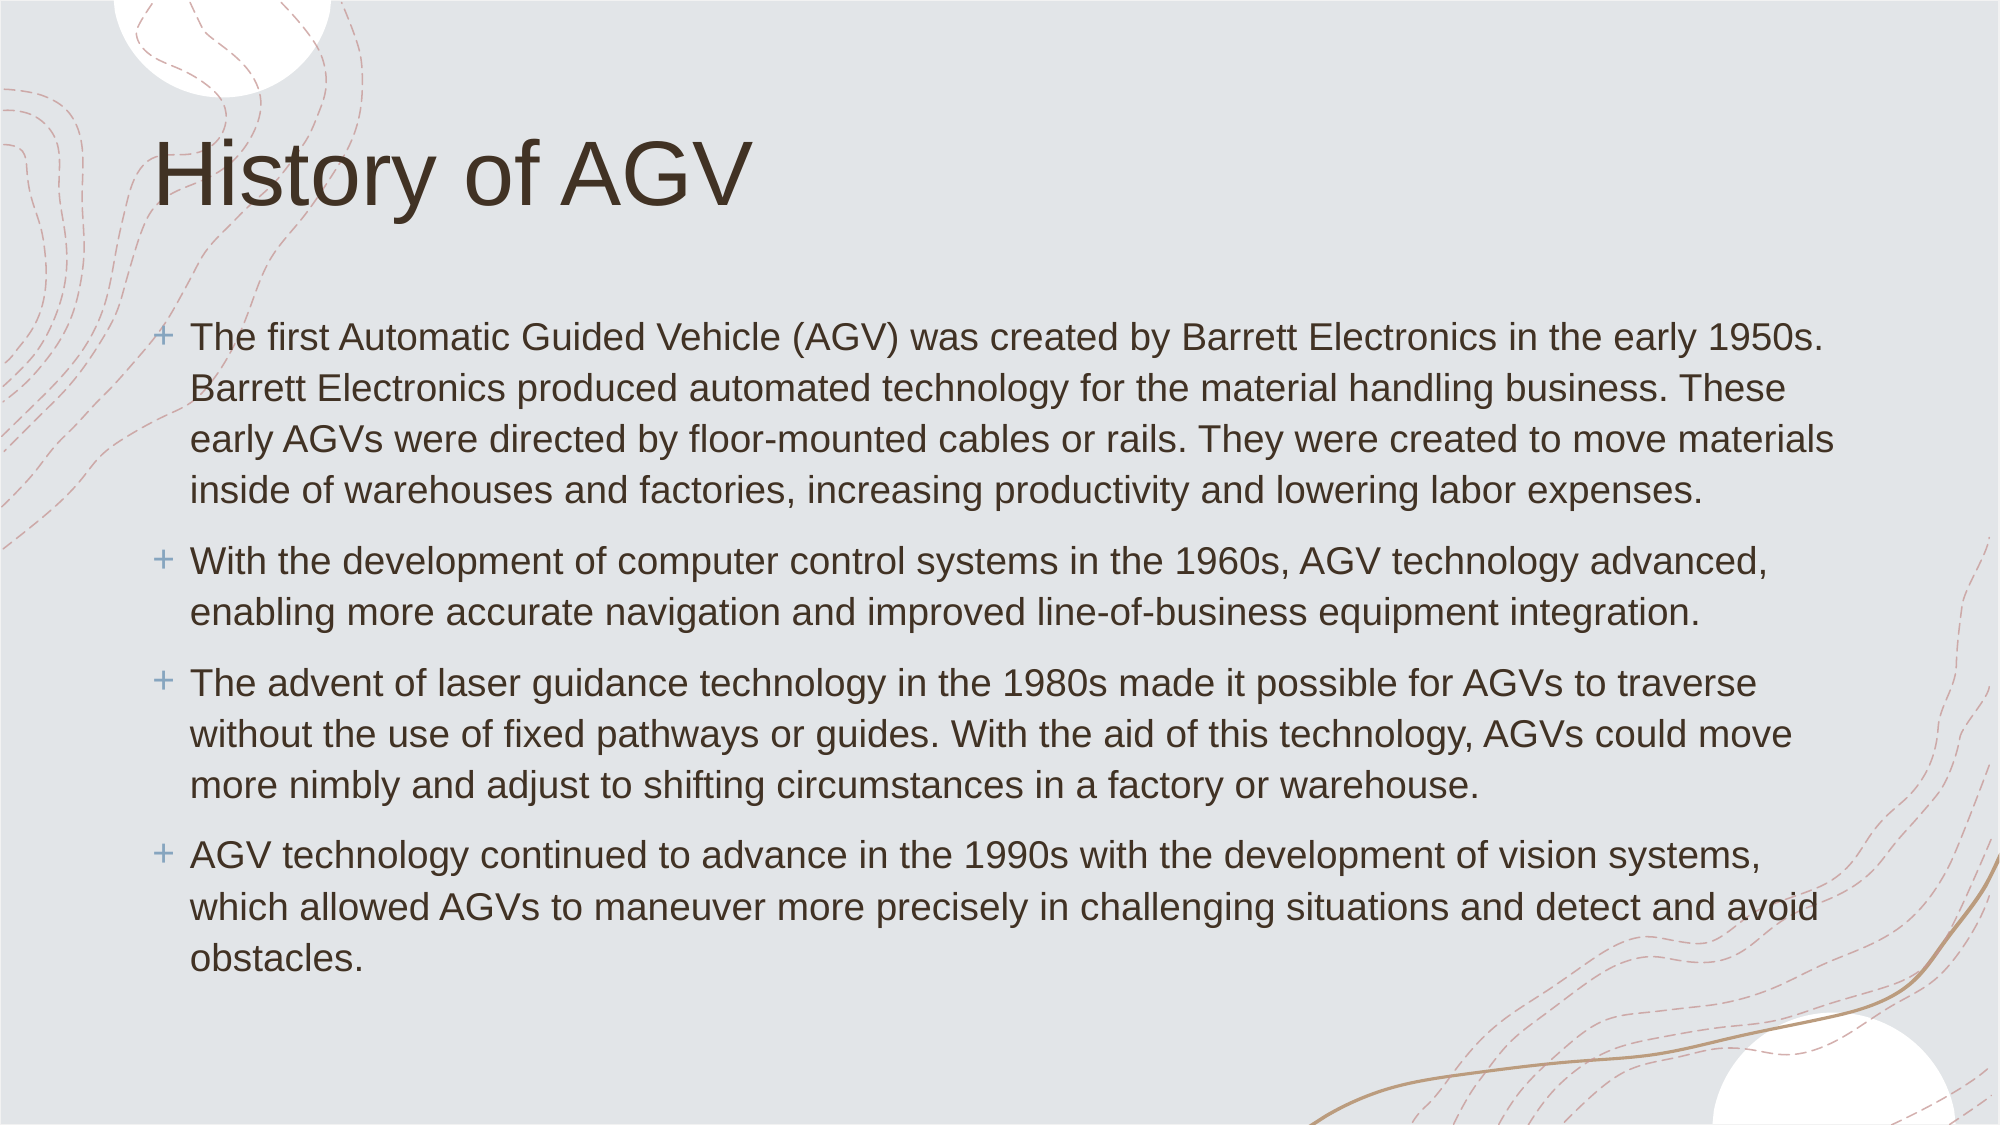

# History of AGV
The first Automatic Guided Vehicle (AGV) was created by Barrett Electronics in the early 1950s. Barrett Electronics produced automated technology for the material handling business. These early AGVs were directed by floor-mounted cables or rails. They were created to move materials inside of warehouses and factories, increasing productivity and lowering labor expenses.
With the development of computer control systems in the 1960s, AGV technology advanced, enabling more accurate navigation and improved line-of-business equipment integration.
The advent of laser guidance technology in the 1980s made it possible for AGVs to traverse without the use of fixed pathways or guides. With the aid of this technology, AGVs could move more nimbly and adjust to shifting circumstances in a factory or warehouse.
AGV technology continued to advance in the 1990s with the development of vision systems, which allowed AGVs to maneuver more precisely in challenging situations and detect and avoid obstacles.